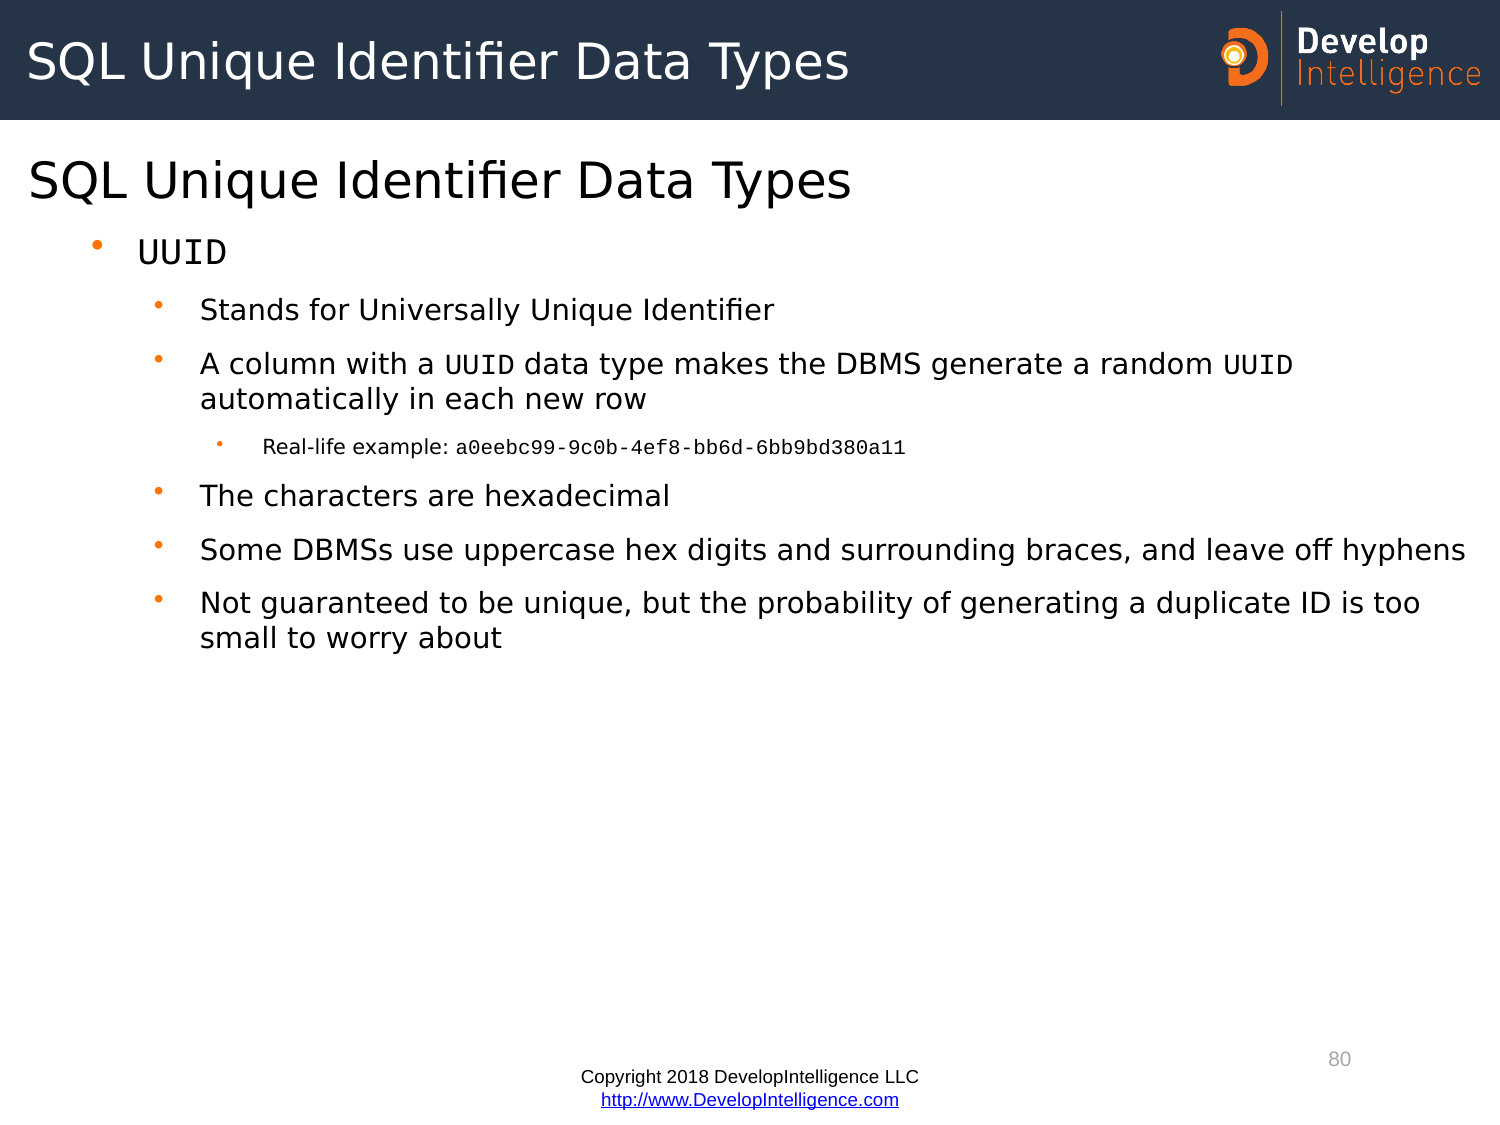

# SQL Unique Identifier Data Types
SQL Unique Identifier Data Types
UUID
Stands for Universally Unique Identifier
A column with a UUID data type makes the DBMS generate a random UUID automatically in each new row
Real-life example: a0eebc99-9c0b-4ef8-bb6d-6bb9bd380a11
The characters are hexadecimal
Some DBMSs use uppercase hex digits and surrounding braces, and leave off hyphens
Not guaranteed to be unique, but the probability of generating a duplicate ID is too small to worry about

80